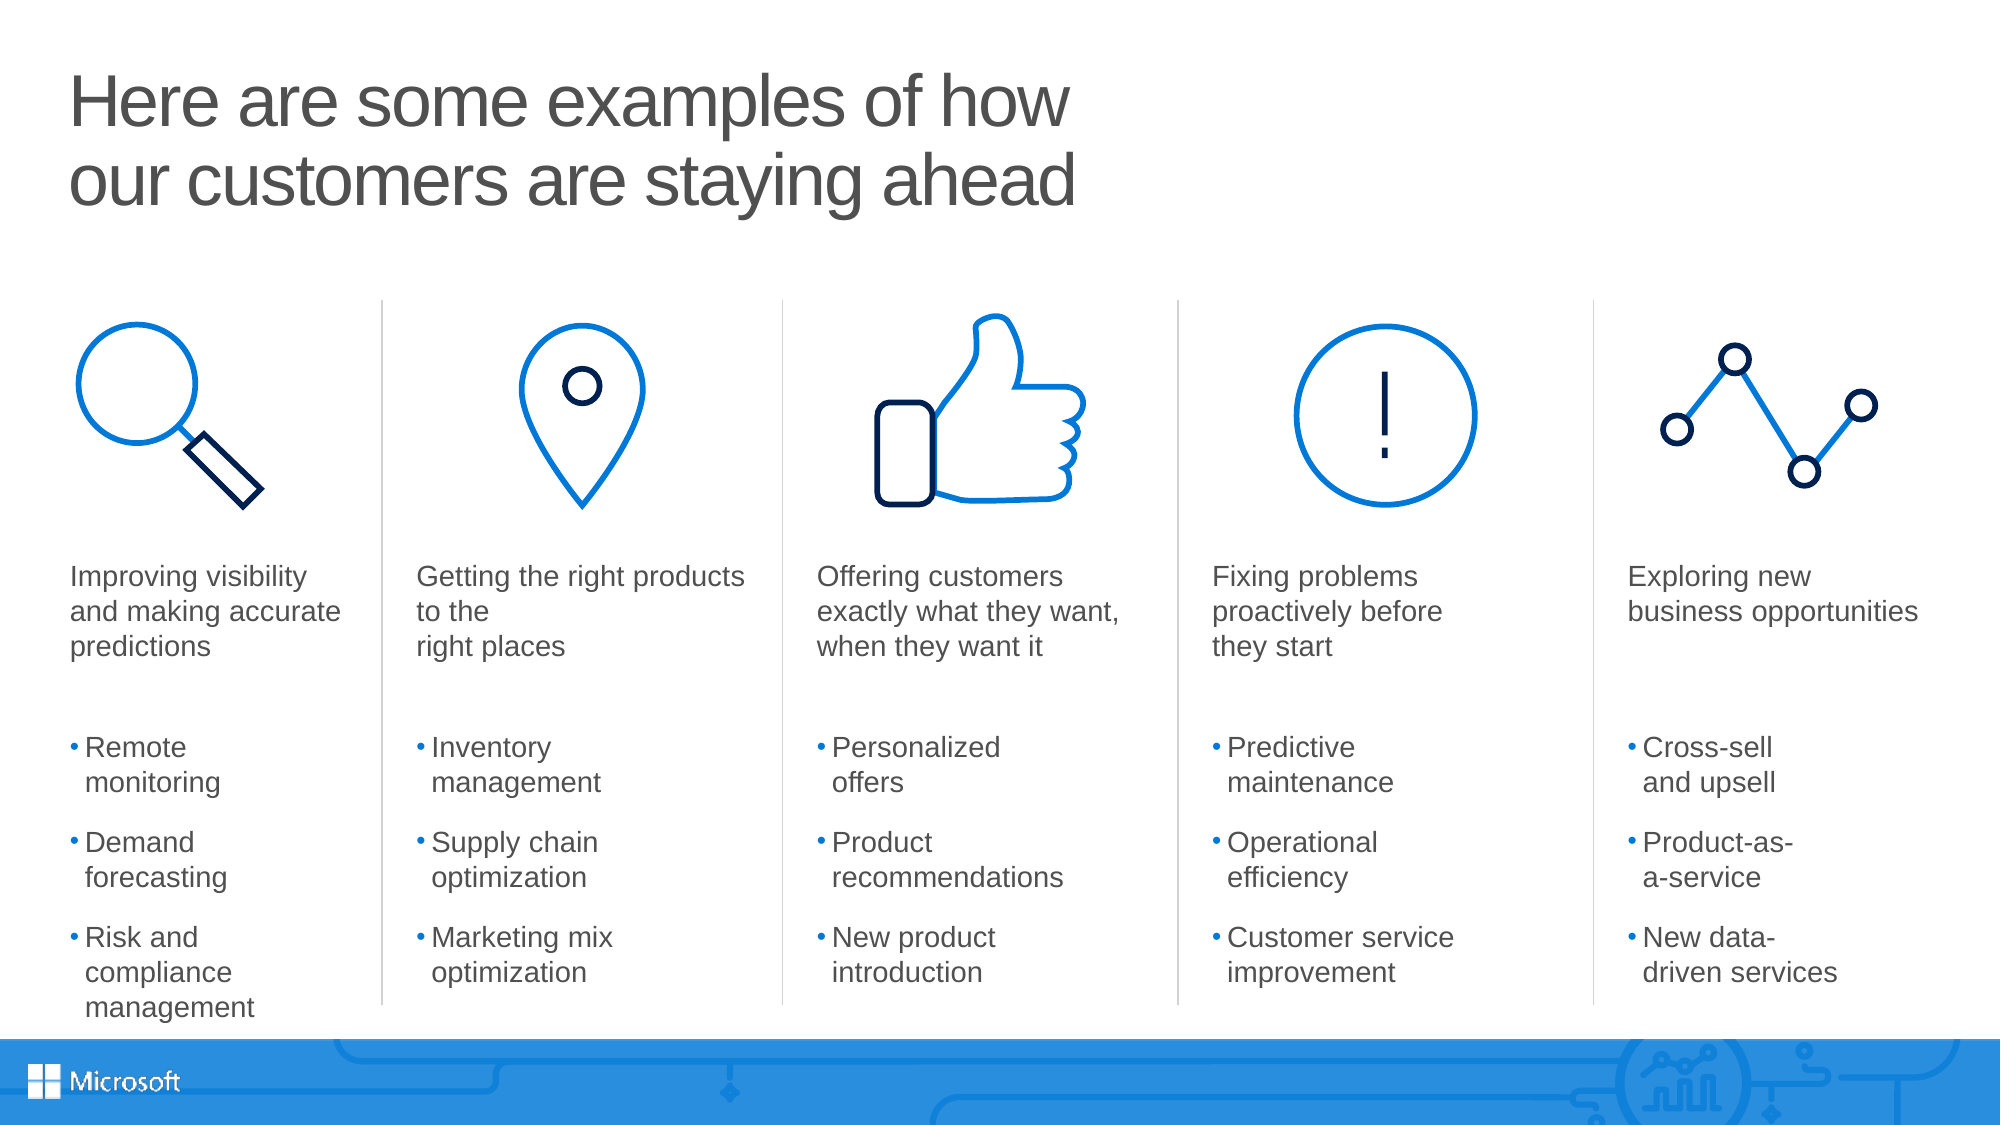

# Here are some examples of how our customers are staying ahead

Offering customers exactly what they want, when they want it
Personalized
offers
Product recommendations
New product introduction

Fixing problems proactively before
they start
Predictive maintenance
Operational
efficiency
Customer service improvement

Getting the right products to the
right places
Inventory
management
Supply chain optimization
Marketing mix optimization

Improving visibility
and making accurate predictions

Exploring new business opportunities
Remote
monitoring
Demand
forecasting
Risk and compliance management

Cross-sell
and upsell
Product-as-
a-service
New data-
driven services